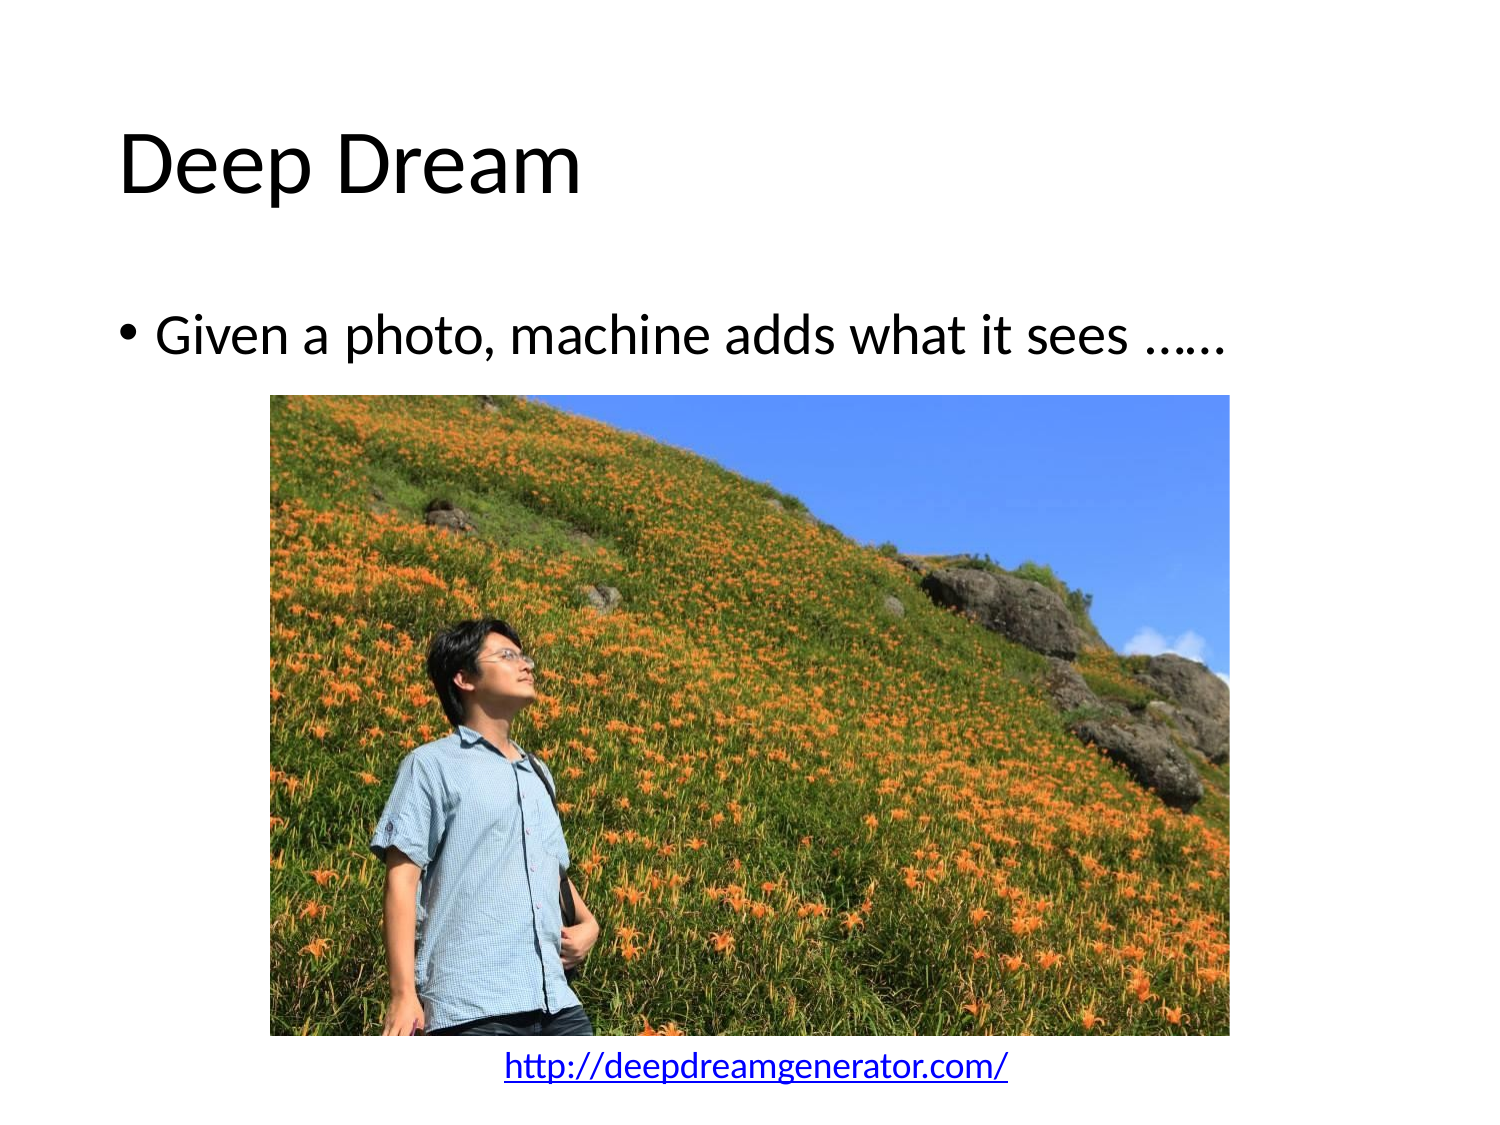

# Deep Dream
Given a photo, machine adds what it sees ……

http://deepdreamgenerator.com/